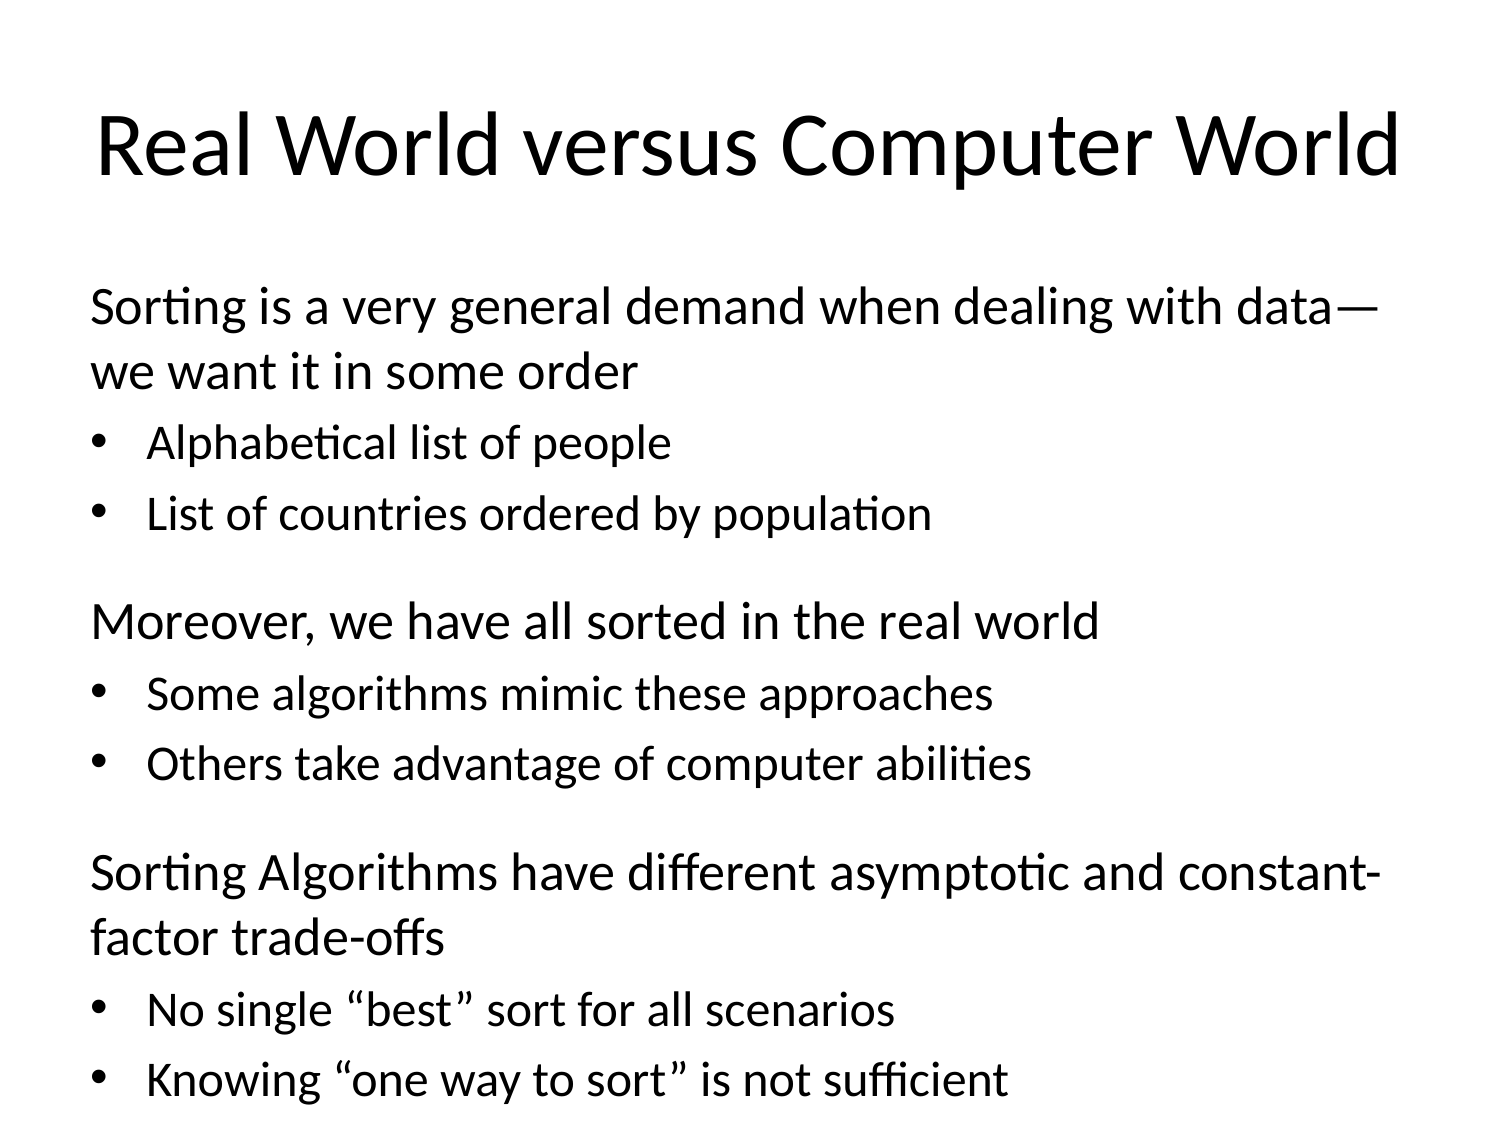

# Real World versus Computer World
Sorting is a very general demand when dealing with data—we want it in some order
Alphabetical list of people
List of countries ordered by population

Moreover, we have all sorted in the real world
Some algorithms mimic these approaches
Others take advantage of computer abilities

Sorting Algorithms have different asymptotic and constant-factor trade-offs
No single “best” sort for all scenarios
Knowing “one way to sort” is not sufficient